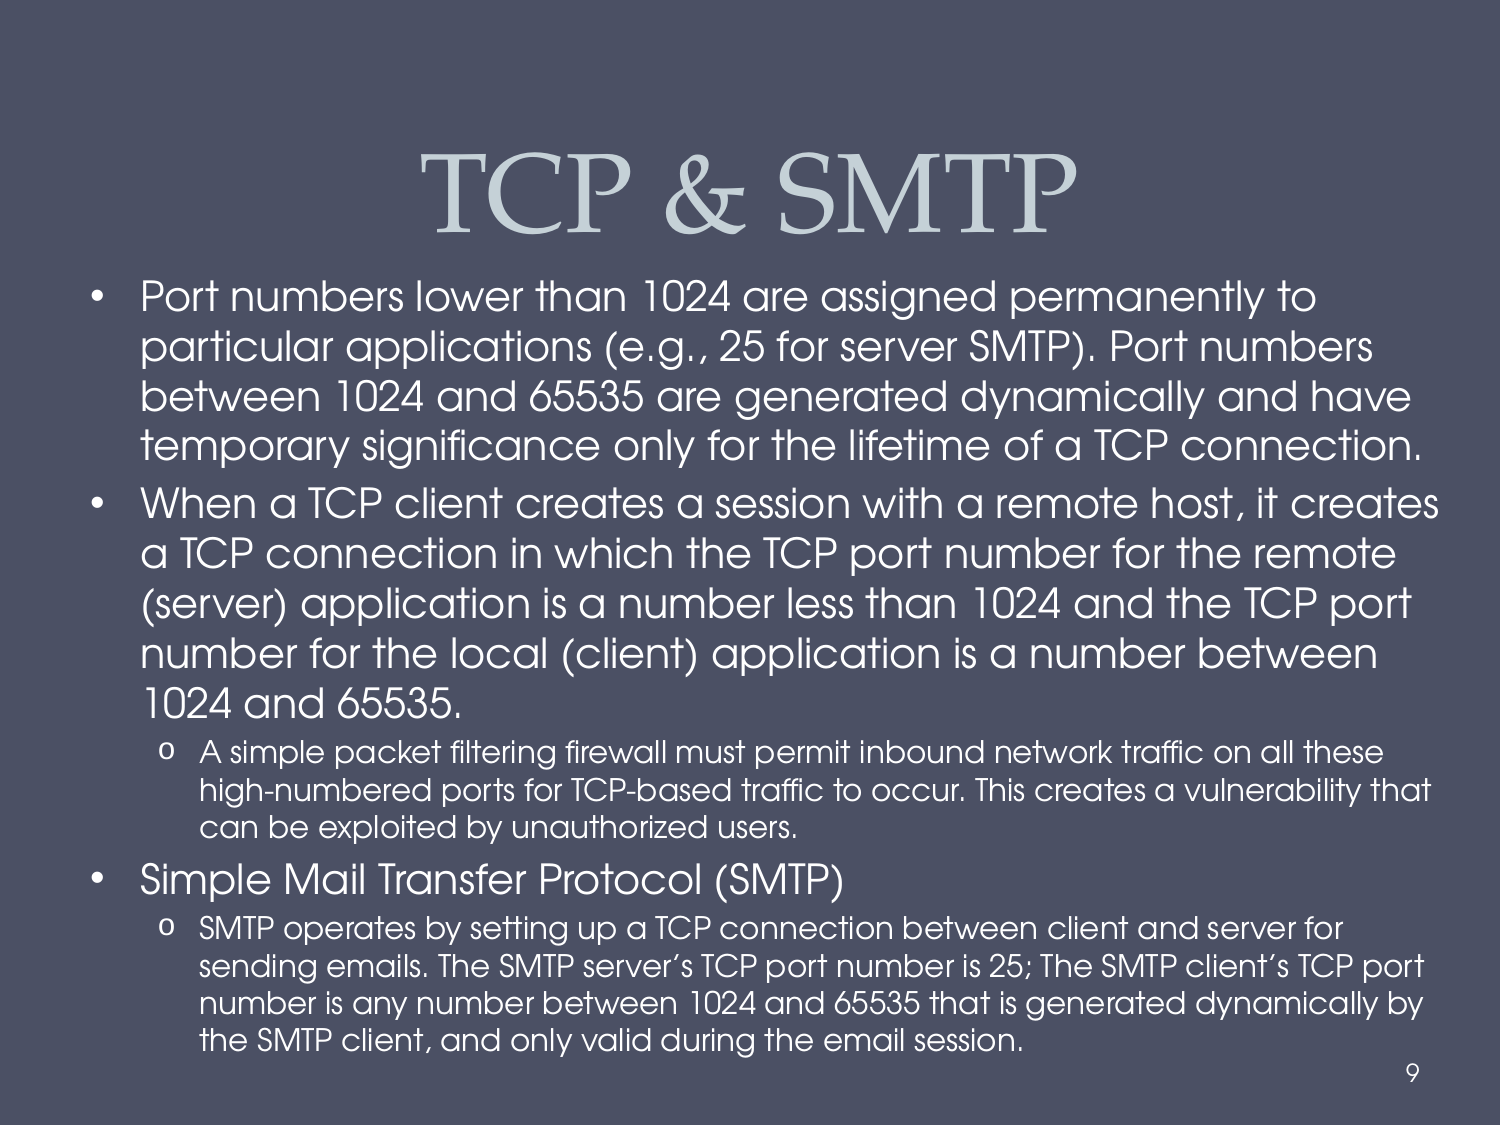

# TCP & SMTP
Port numbers lower than 1024 are assigned permanently to particular applications (e.g., 25 for server SMTP). Port numbers between 1024 and 65535 are generated dynamically and have temporary significance only for the lifetime of a TCP connection.
When a TCP client creates a session with a remote host, it creates a TCP connection in which the TCP port number for the remote (server) application is a number less than 1024 and the TCP port number for the local (client) application is a number between 1024 and 65535.
A simple packet filtering firewall must permit inbound network traffic on all these high-numbered ports for TCP-based traffic to occur. This creates a vulnerability that can be exploited by unauthorized users.
Simple Mail Transfer Protocol (SMTP)
SMTP operates by setting up a TCP connection between client and server for sending emails. The SMTP server’s TCP port number is 25; The SMTP client’s TCP port number is any number between 1024 and 65535 that is generated dynamically by the SMTP client, and only valid during the email session.
9